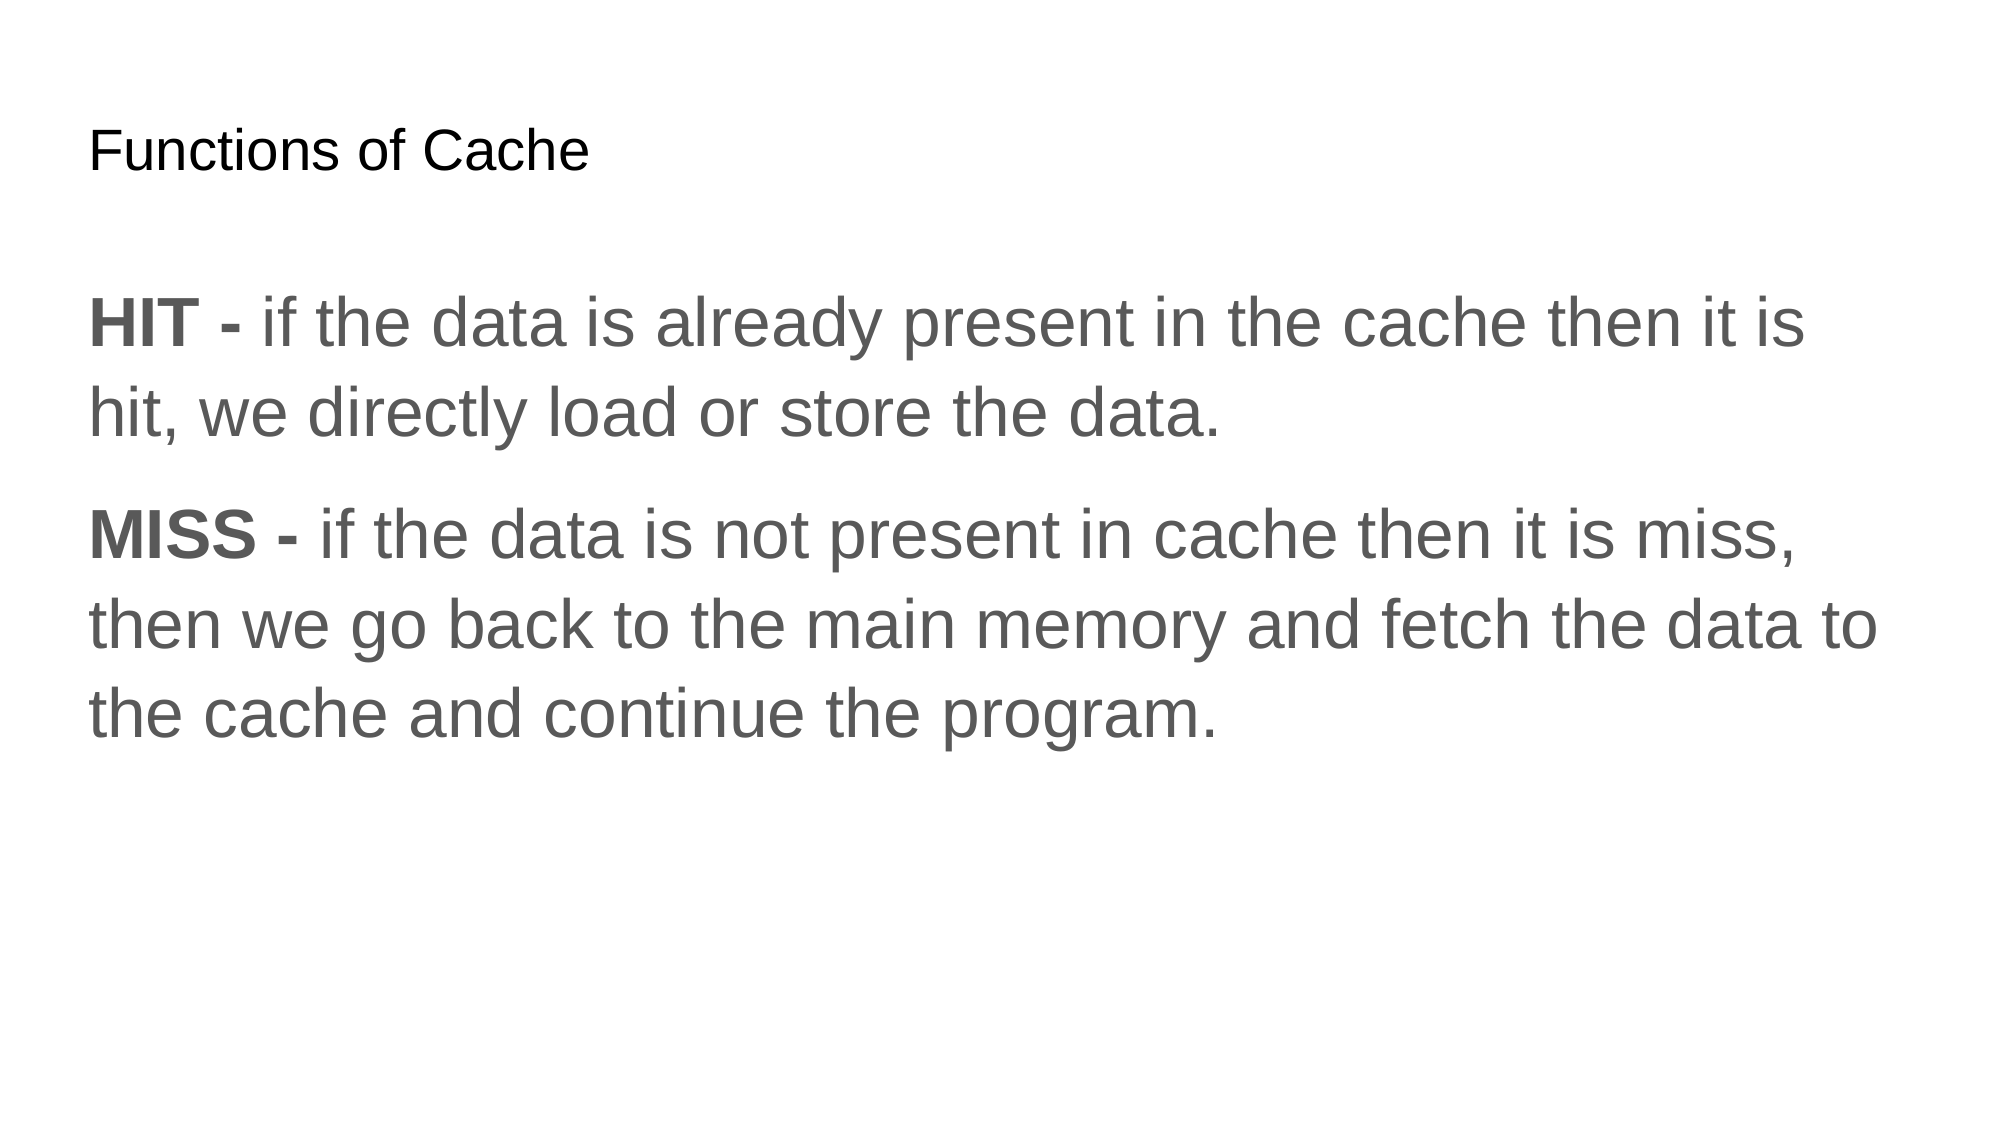

# Functions of Cache
HIT - if the data is already present in the cache then it is hit, we directly load or store the data.
MISS - if the data is not present in cache then it is miss, then we go back to the main memory and fetch the data to the cache and continue the program.